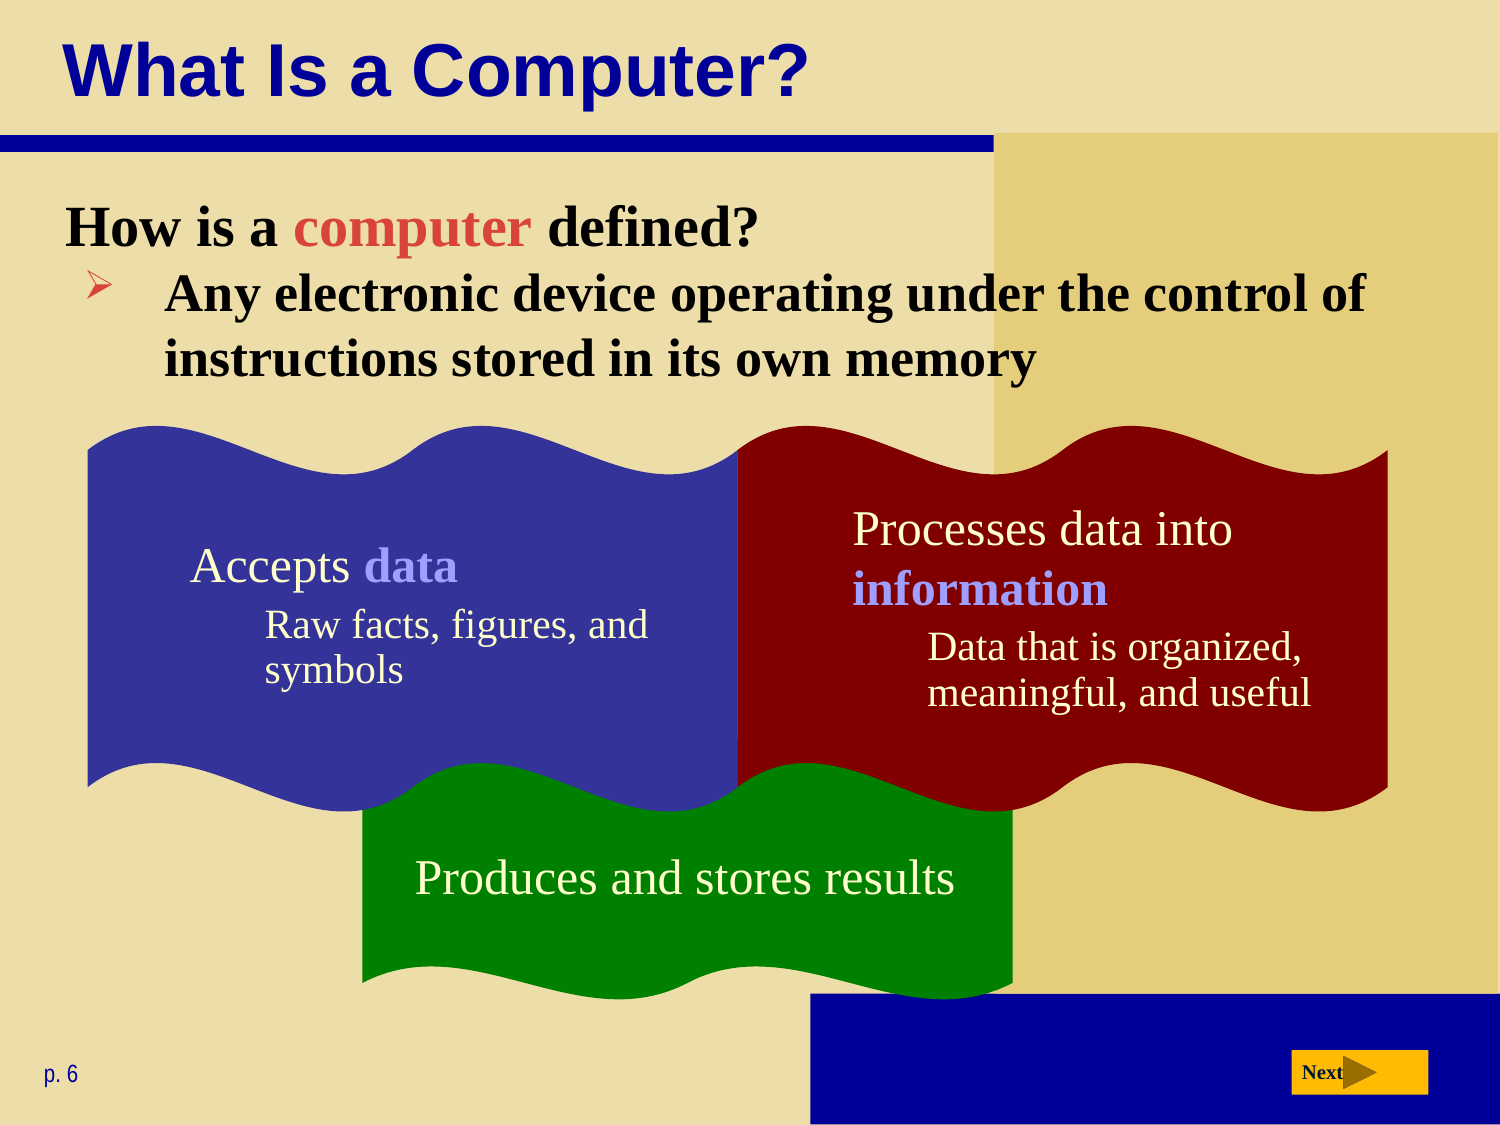

# What Is a Computer?
How is a computer defined?
Any electronic device operating under the control of instructions stored in its own memory

Accepts data
Raw facts, figures, and symbols

Processes data into information
Data that is organized, meaningful, and useful

Produces and stores results
p. 6

Next